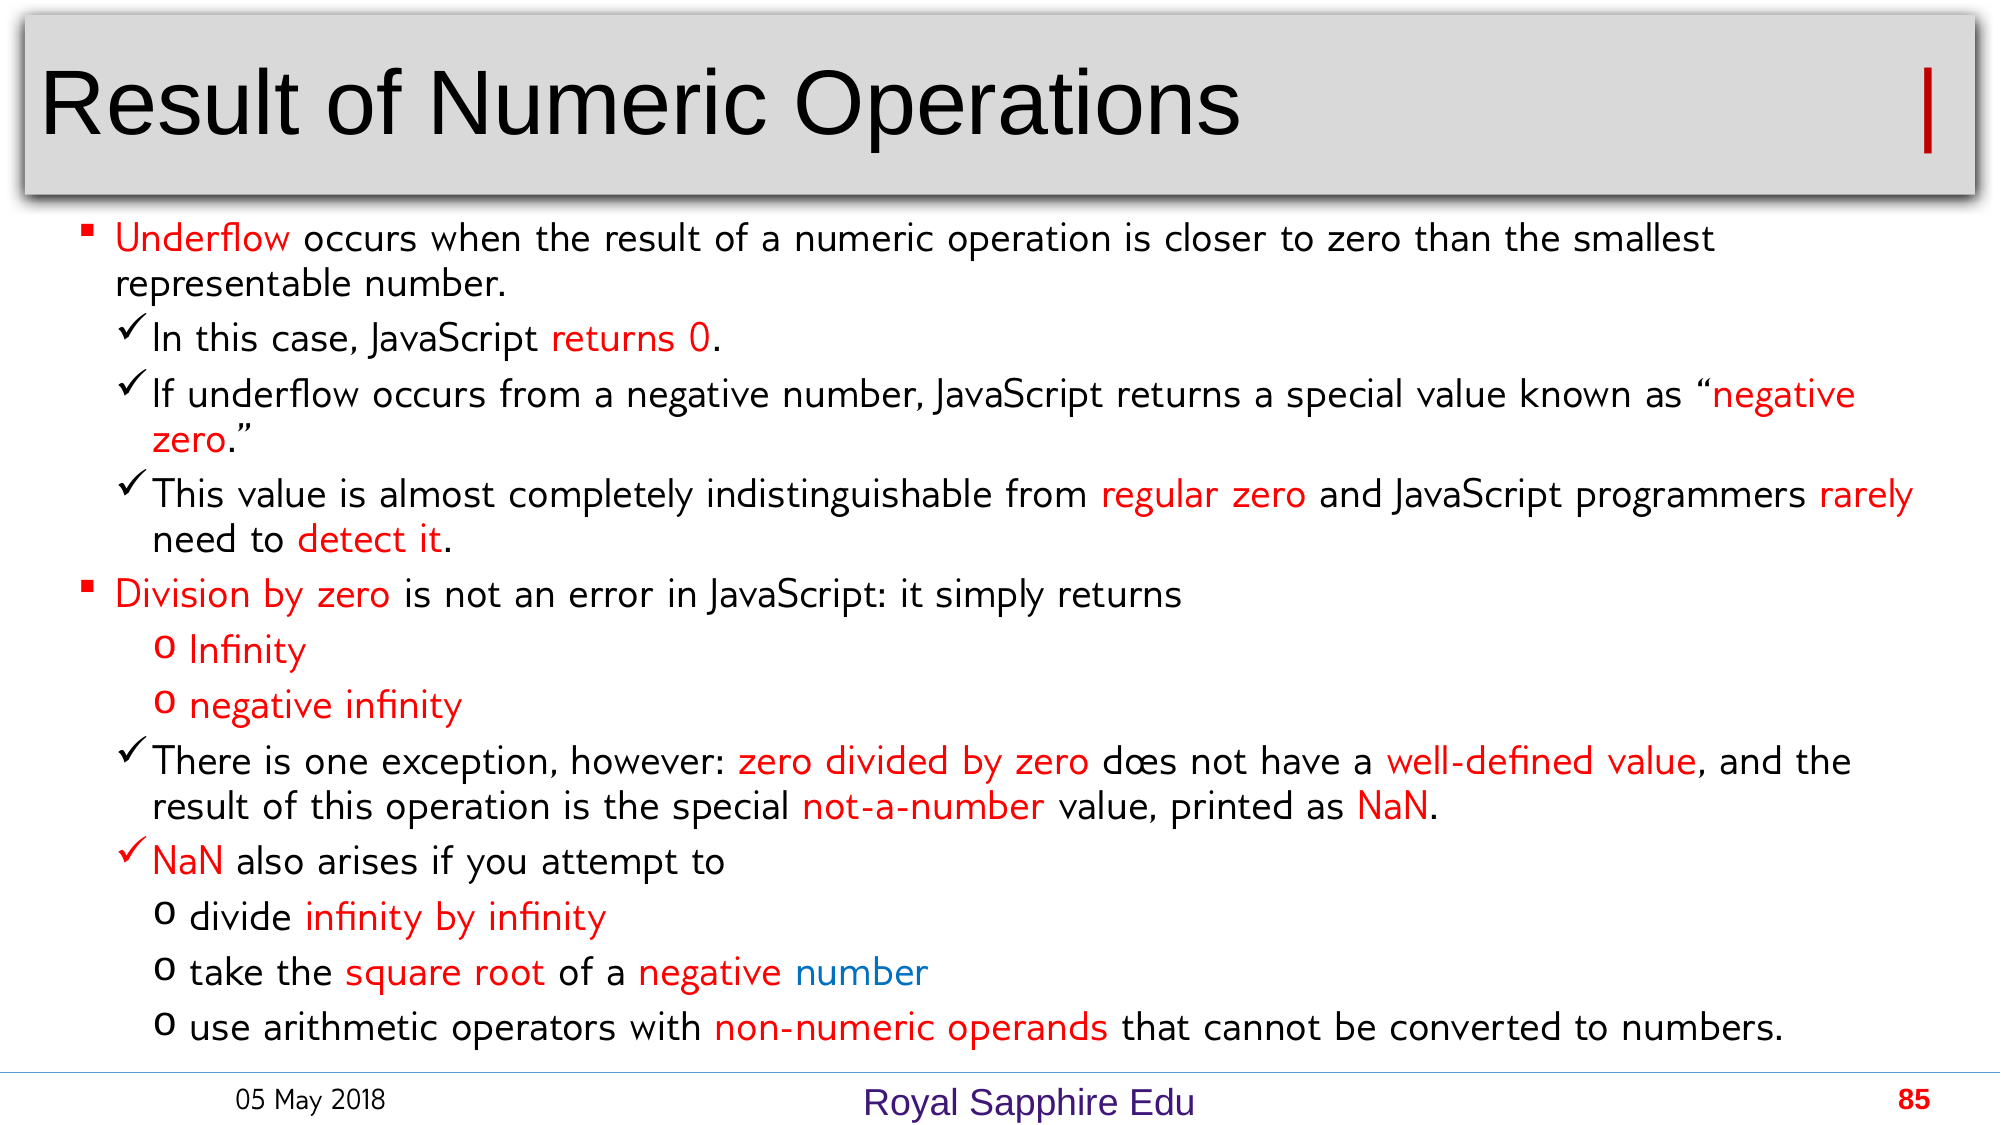

# Result of Numeric Operations				   |
Underflow occurs when the result of a numeric operation is closer to zero than the smallest representable number.
In this case, JavaScript returns 0.
If underflow occurs from a negative number, JavaScript returns a special value known as “negative zero.”
This value is almost completely indistinguishable from regular zero and JavaScript programmers rarely need to detect it.
Division by zero is not an error in JavaScript: it simply returns
Infinity
negative infinity
There is one exception, however: zero divided by zero does not have a well-defined value, and the result of this operation is the special not-a-number value, printed as NaN.
NaN also arises if you attempt to
divide infinity by infinity
take the square root of a negative number
use arithmetic operators with non-numeric operands that cannot be converted to numbers.
05 May 2018
85